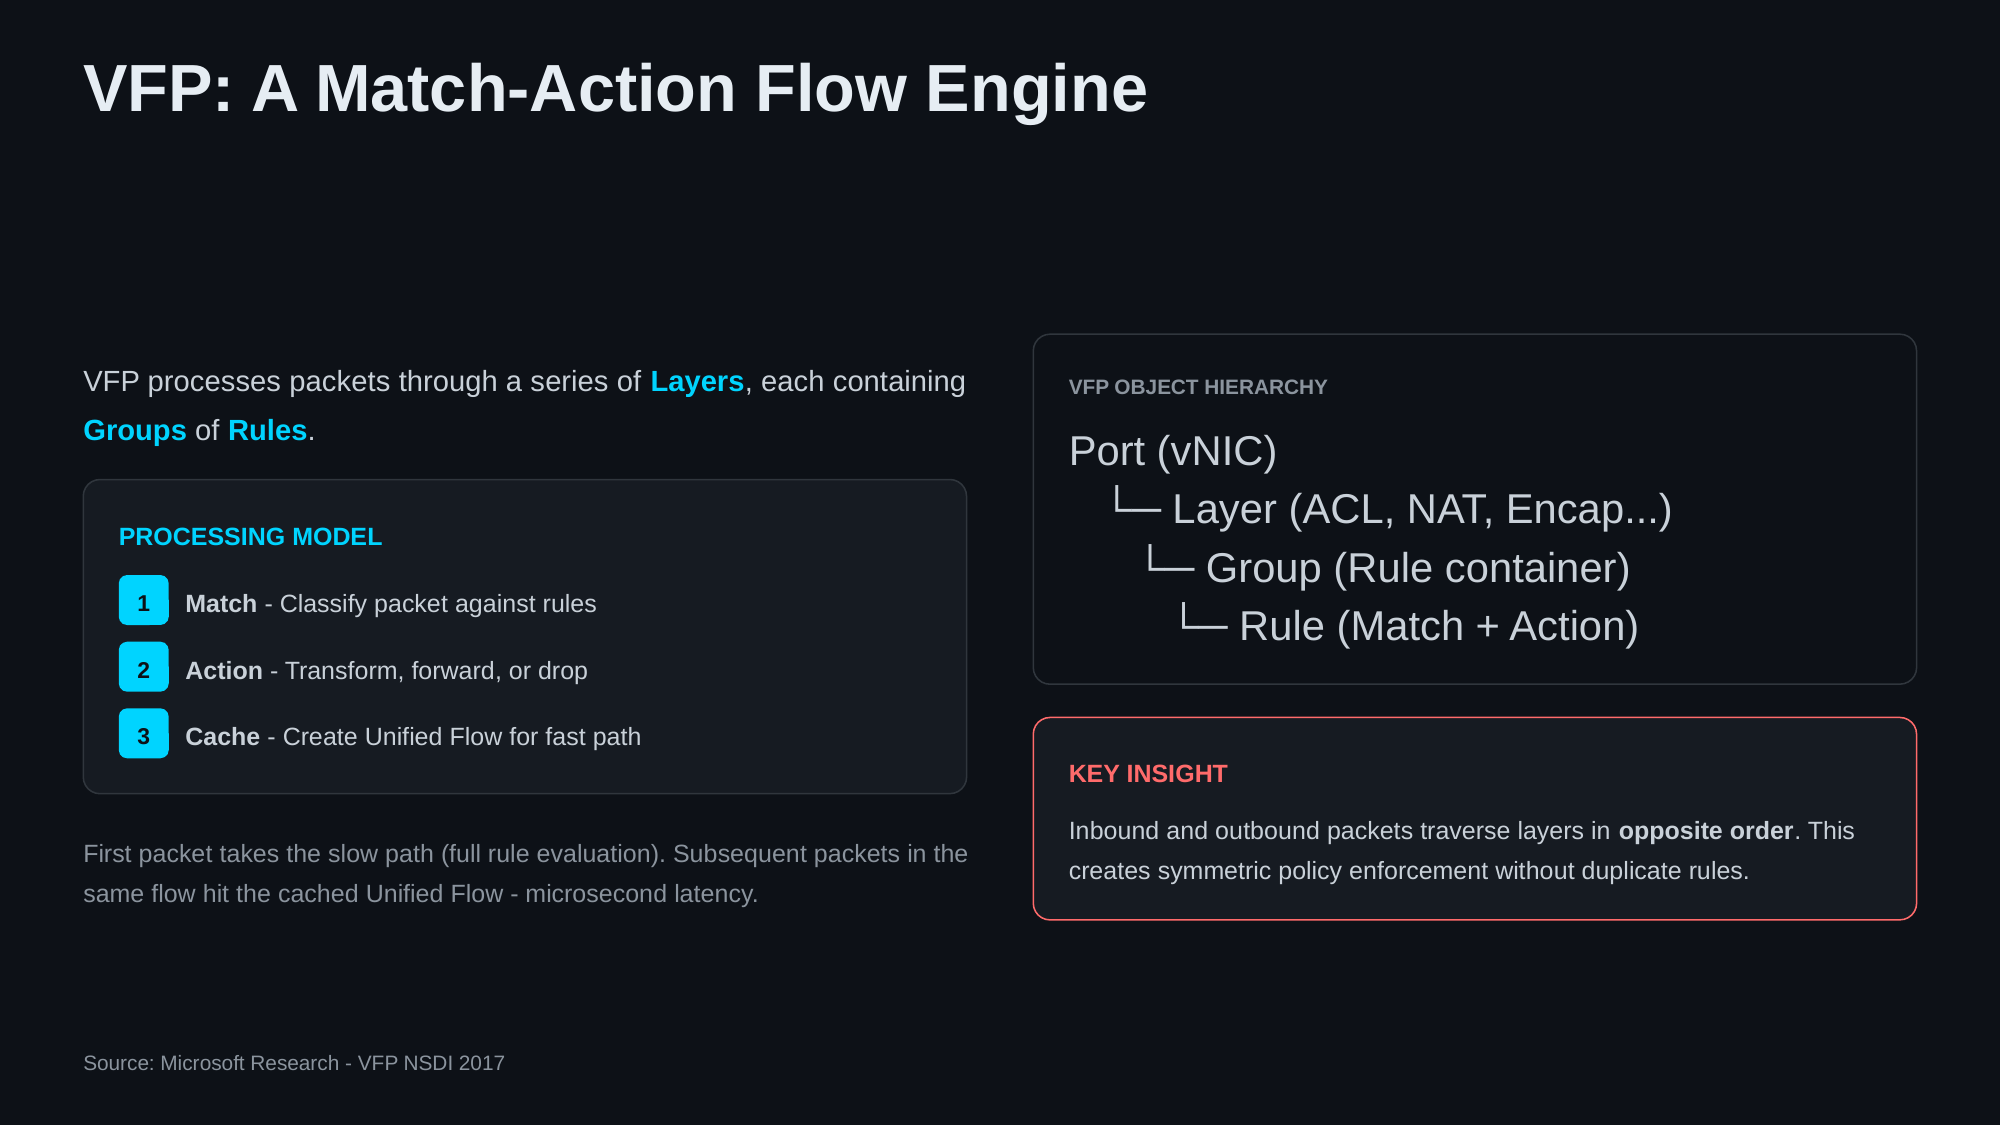

VFP: A Match-Action Flow Engine

VFP processes packets through a series of Layers, each containing Groups of Rules.
VFP OBJECT HIERARCHY
Port (vNIC)
└─ Layer (ACL, NAT, Encap...)

PROCESSING MODEL
└─ Group (Rule container)

Match - Classify packet against rules
1
└─ Rule (Match + Action)

Action - Transform, forward, or drop
2

Cache - Create Unified Flow for fast path
3

KEY INSIGHT
Inbound and outbound packets traverse layers in opposite order. This creates symmetric policy enforcement without duplicate rules.
First packet takes the slow path (full rule evaluation). Subsequent packets in the same flow hit the cached Unified Flow - microsecond latency.
Source: Microsoft Research - VFP NSDI 2017